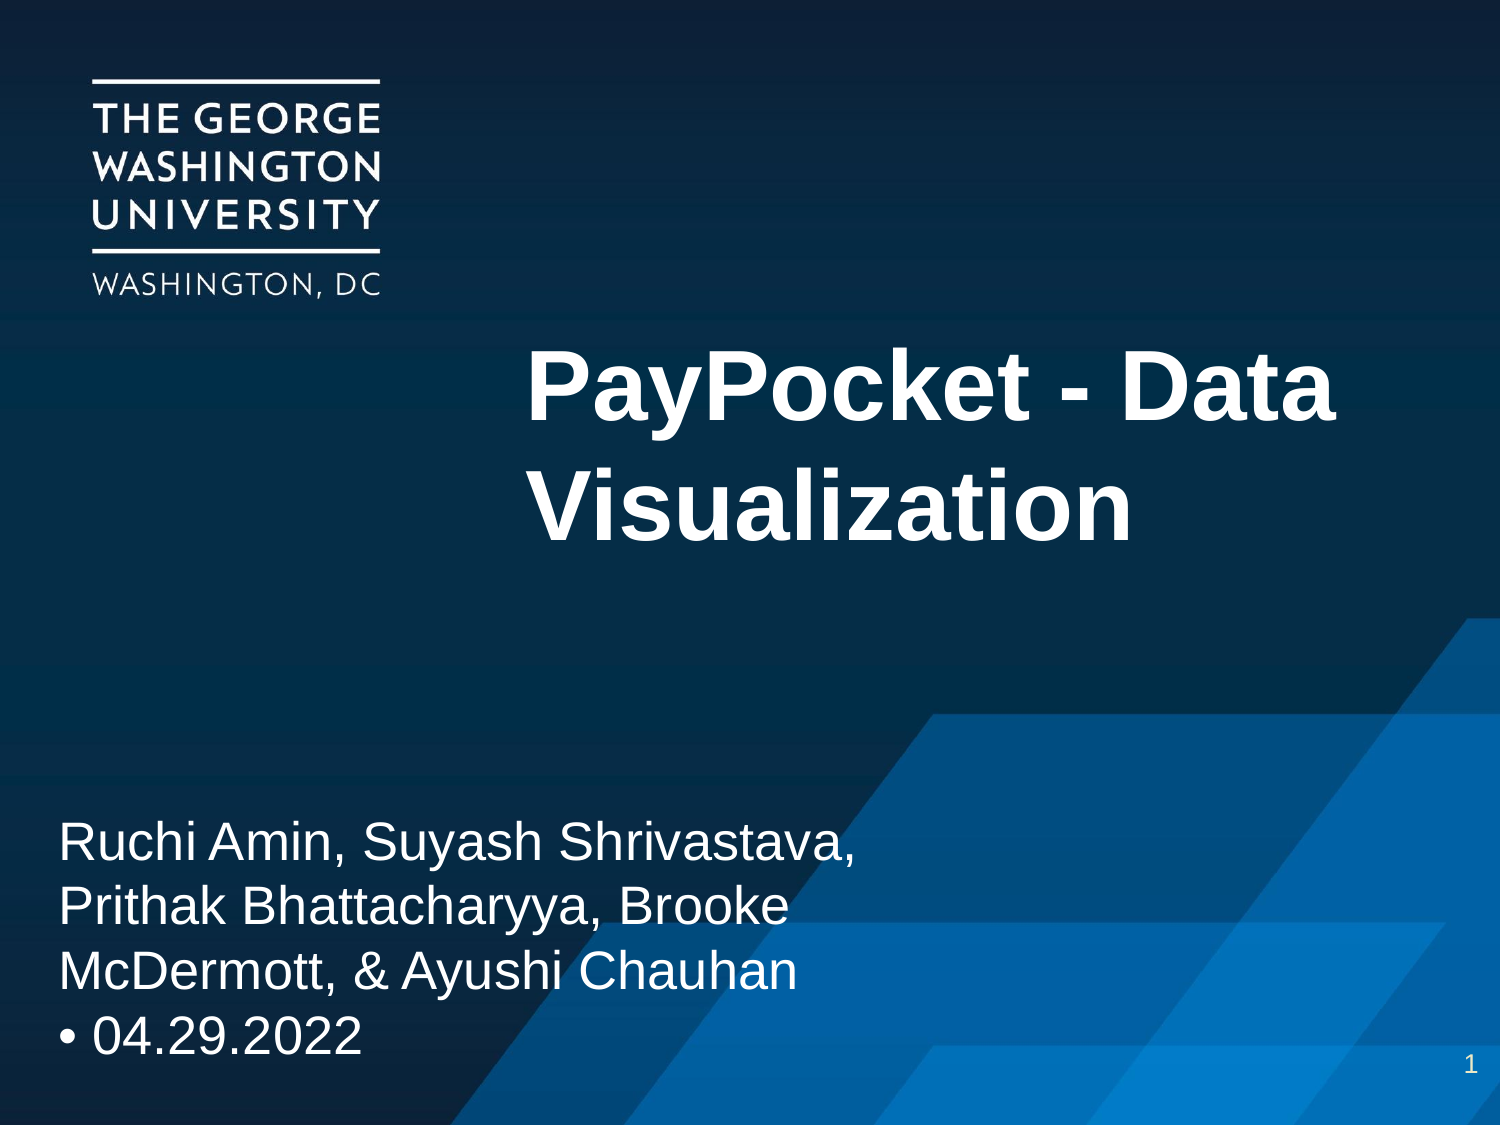

# PayPocket - Data Visualization
Ruchi Amin, Suyash Shrivastava, Prithak Bhattacharyya, Brooke McDermott, & Ayushi Chauhan
• 04.29.2022

1